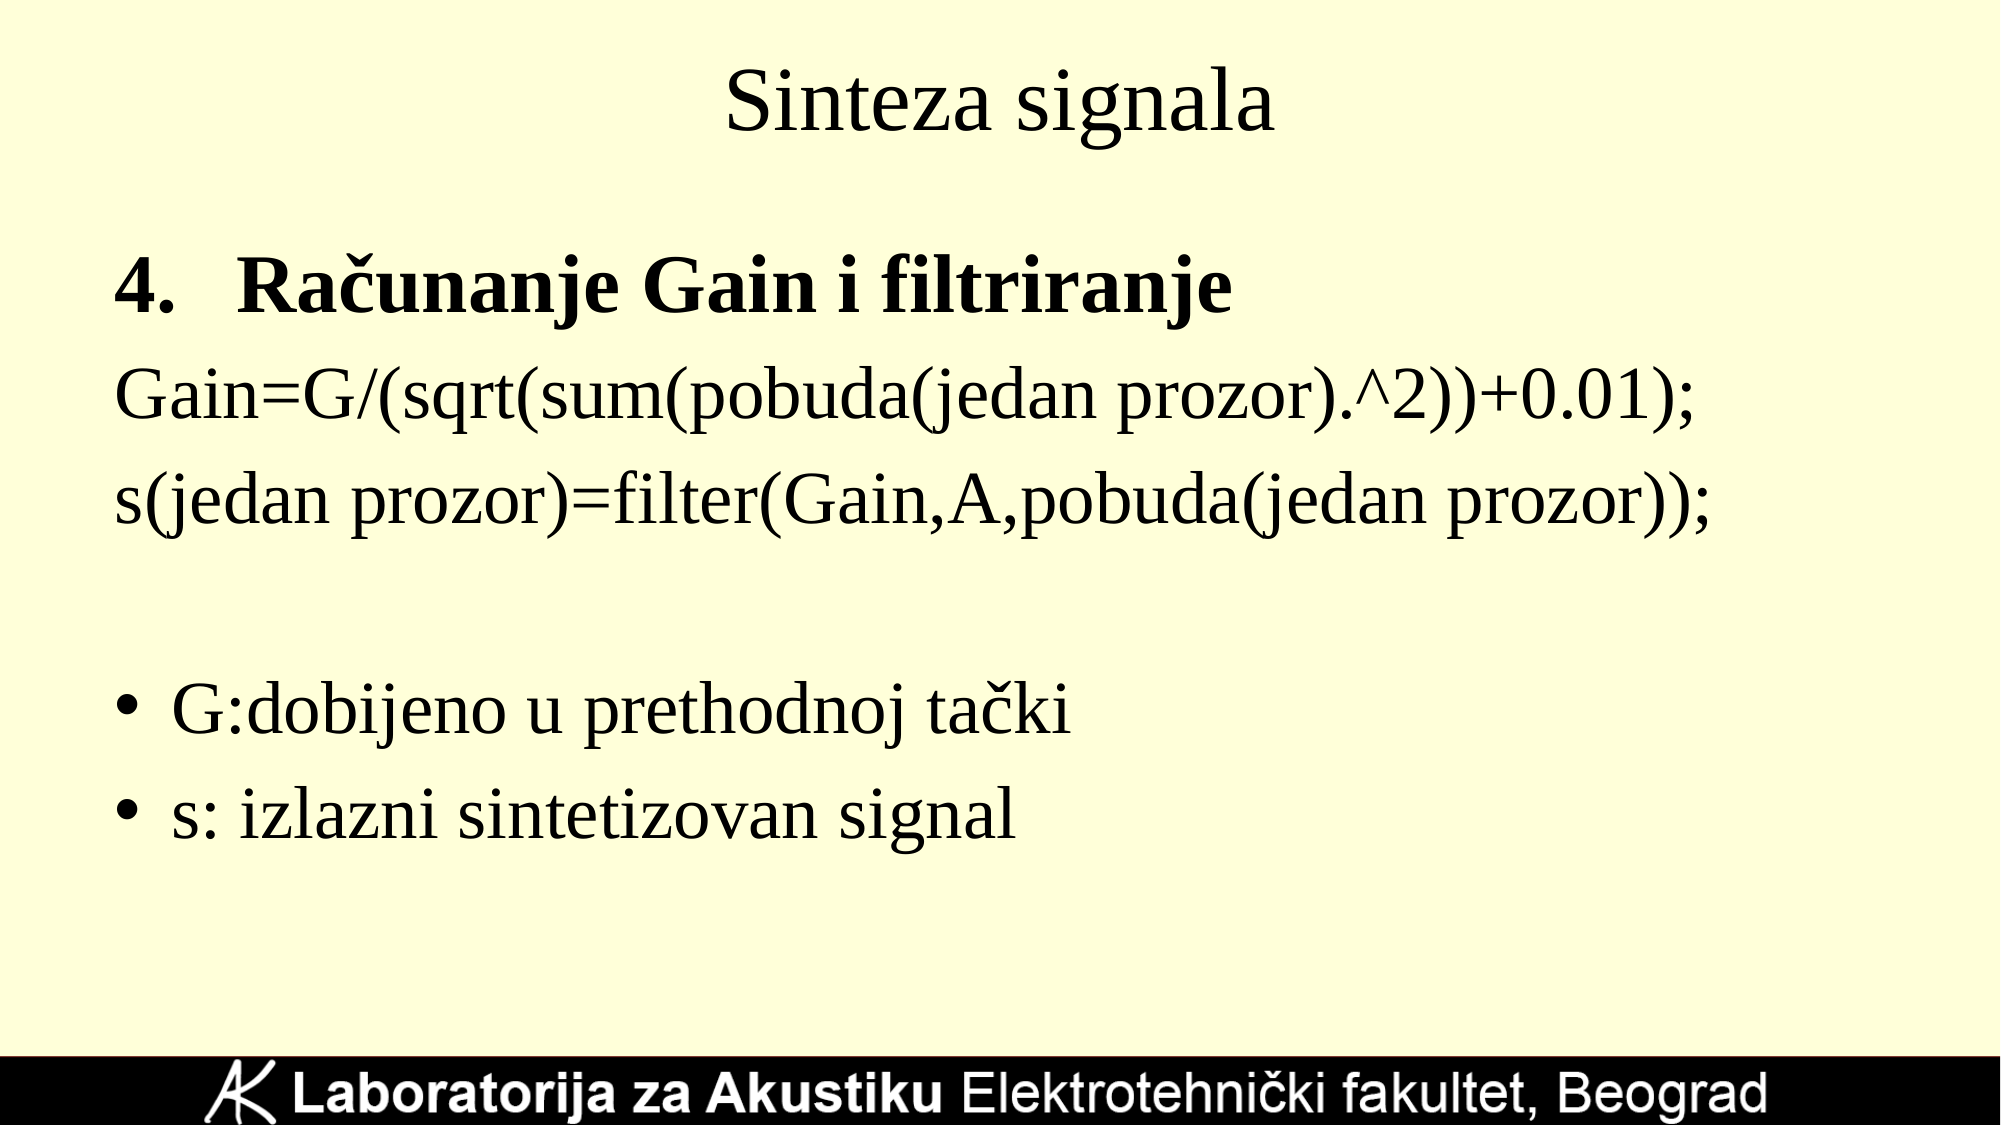

# Sinteza signala
Računanje Gain i filtriranje
Gain=G/(sqrt(sum(pobuda(jedan prozor).^2))+0.01);
s(jedan prozor)=filter(Gain,A,pobuda(jedan prozor));

G:dobijeno u prethodnoj tački
s: izlazni sintetizovan signal